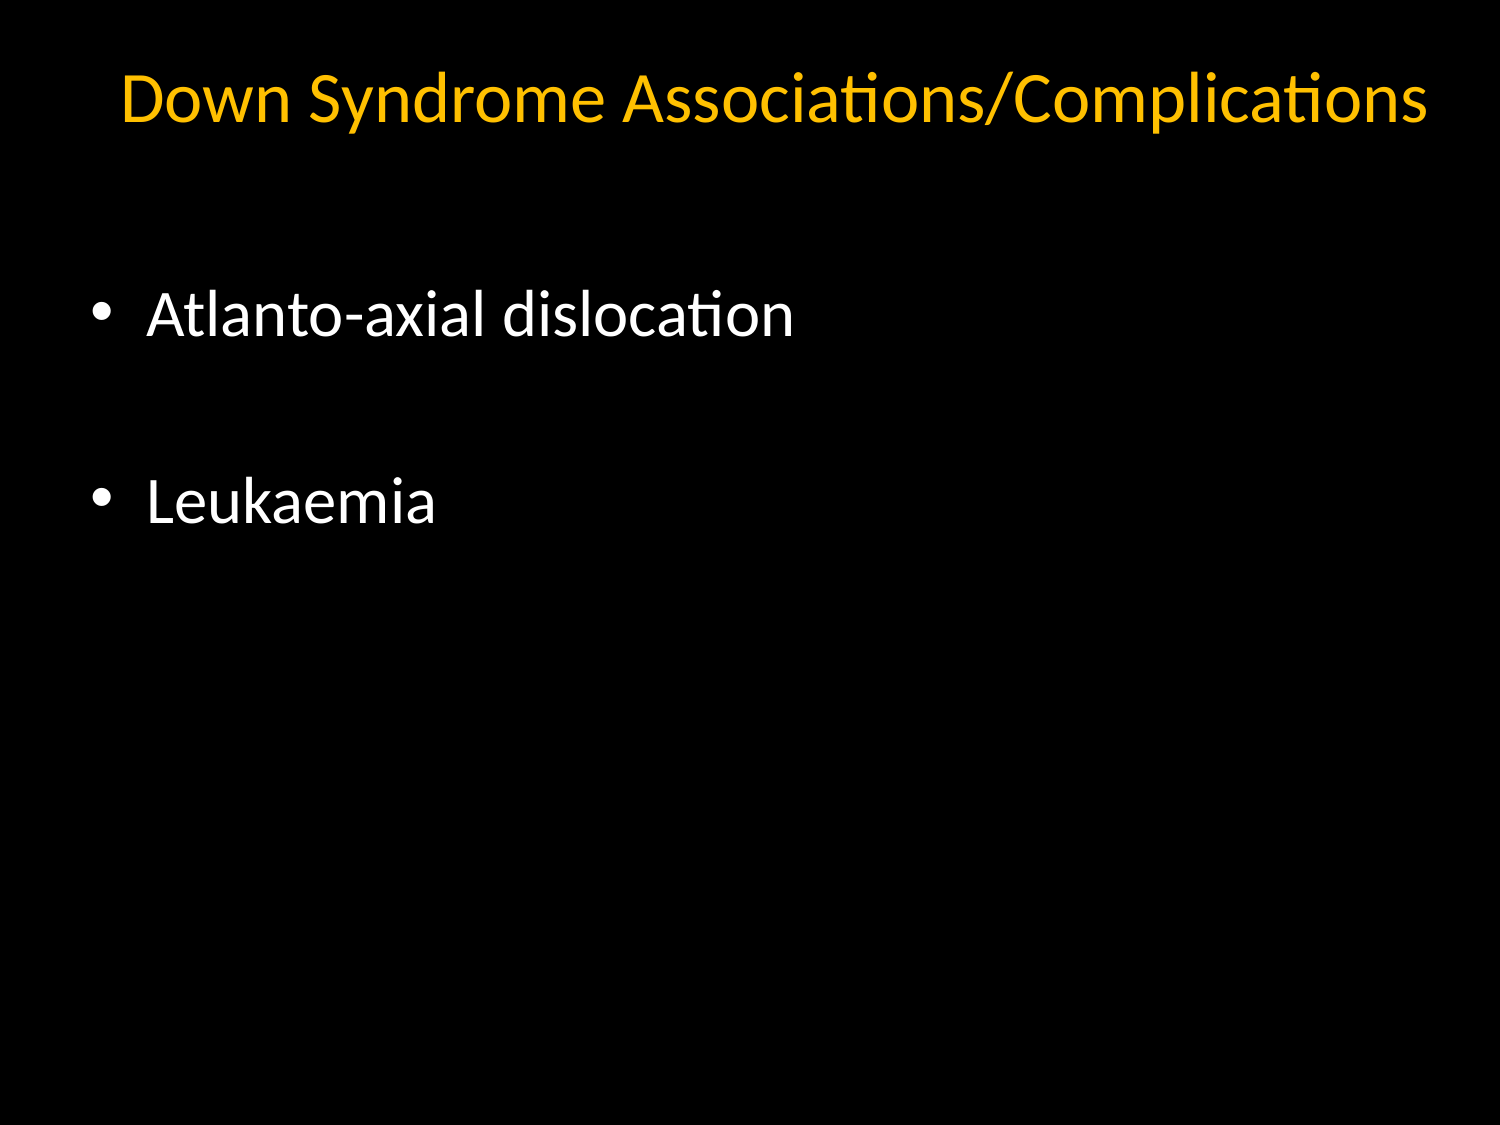

# Down Syndrome Associations/Complications
Atlanto-axial dislocation

Leukaemia